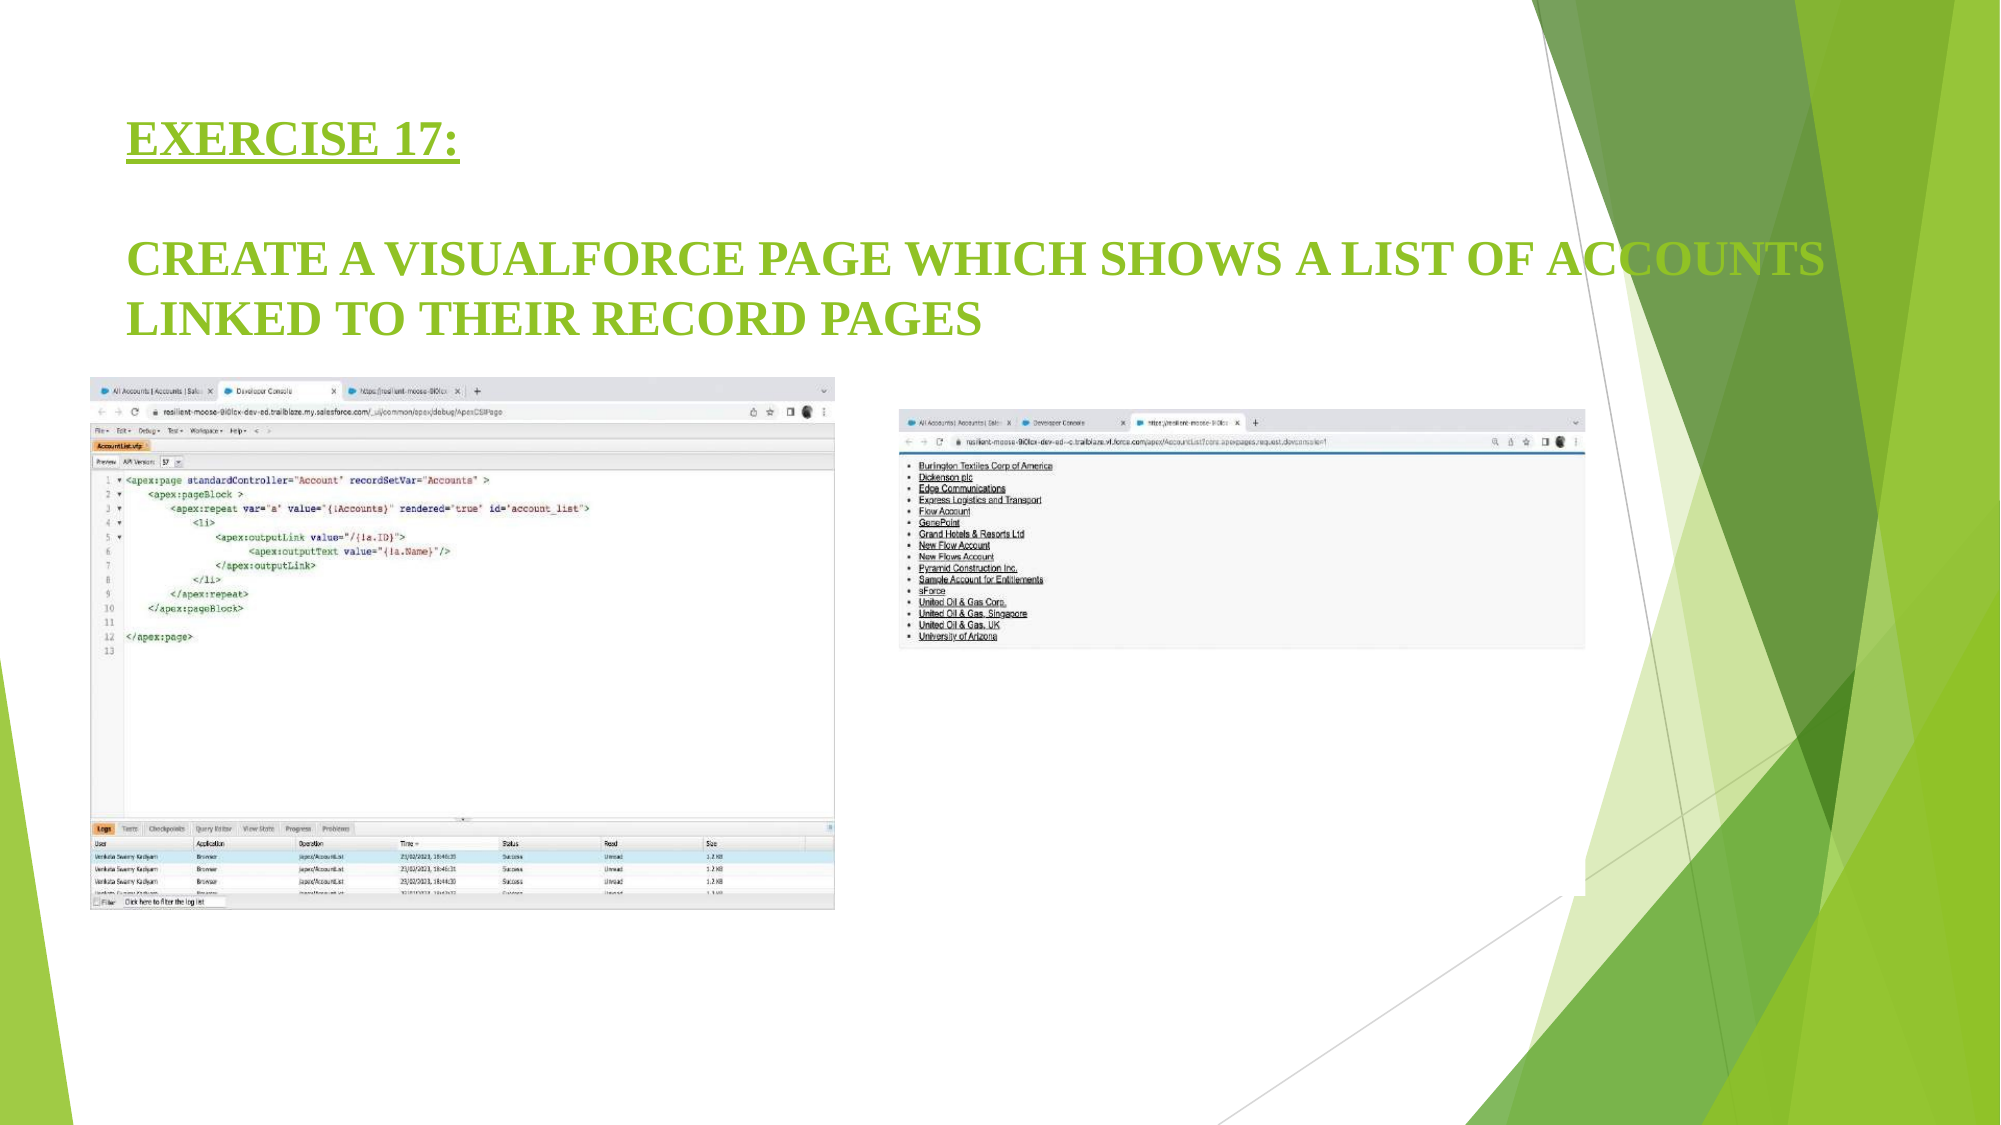

# EXERCISE 17:
CREATE A VISUALFORCE PAGE WHICH SHOWS A LIST OF ACCOUNTS  LINKED TO THEIR RECORD PAGES